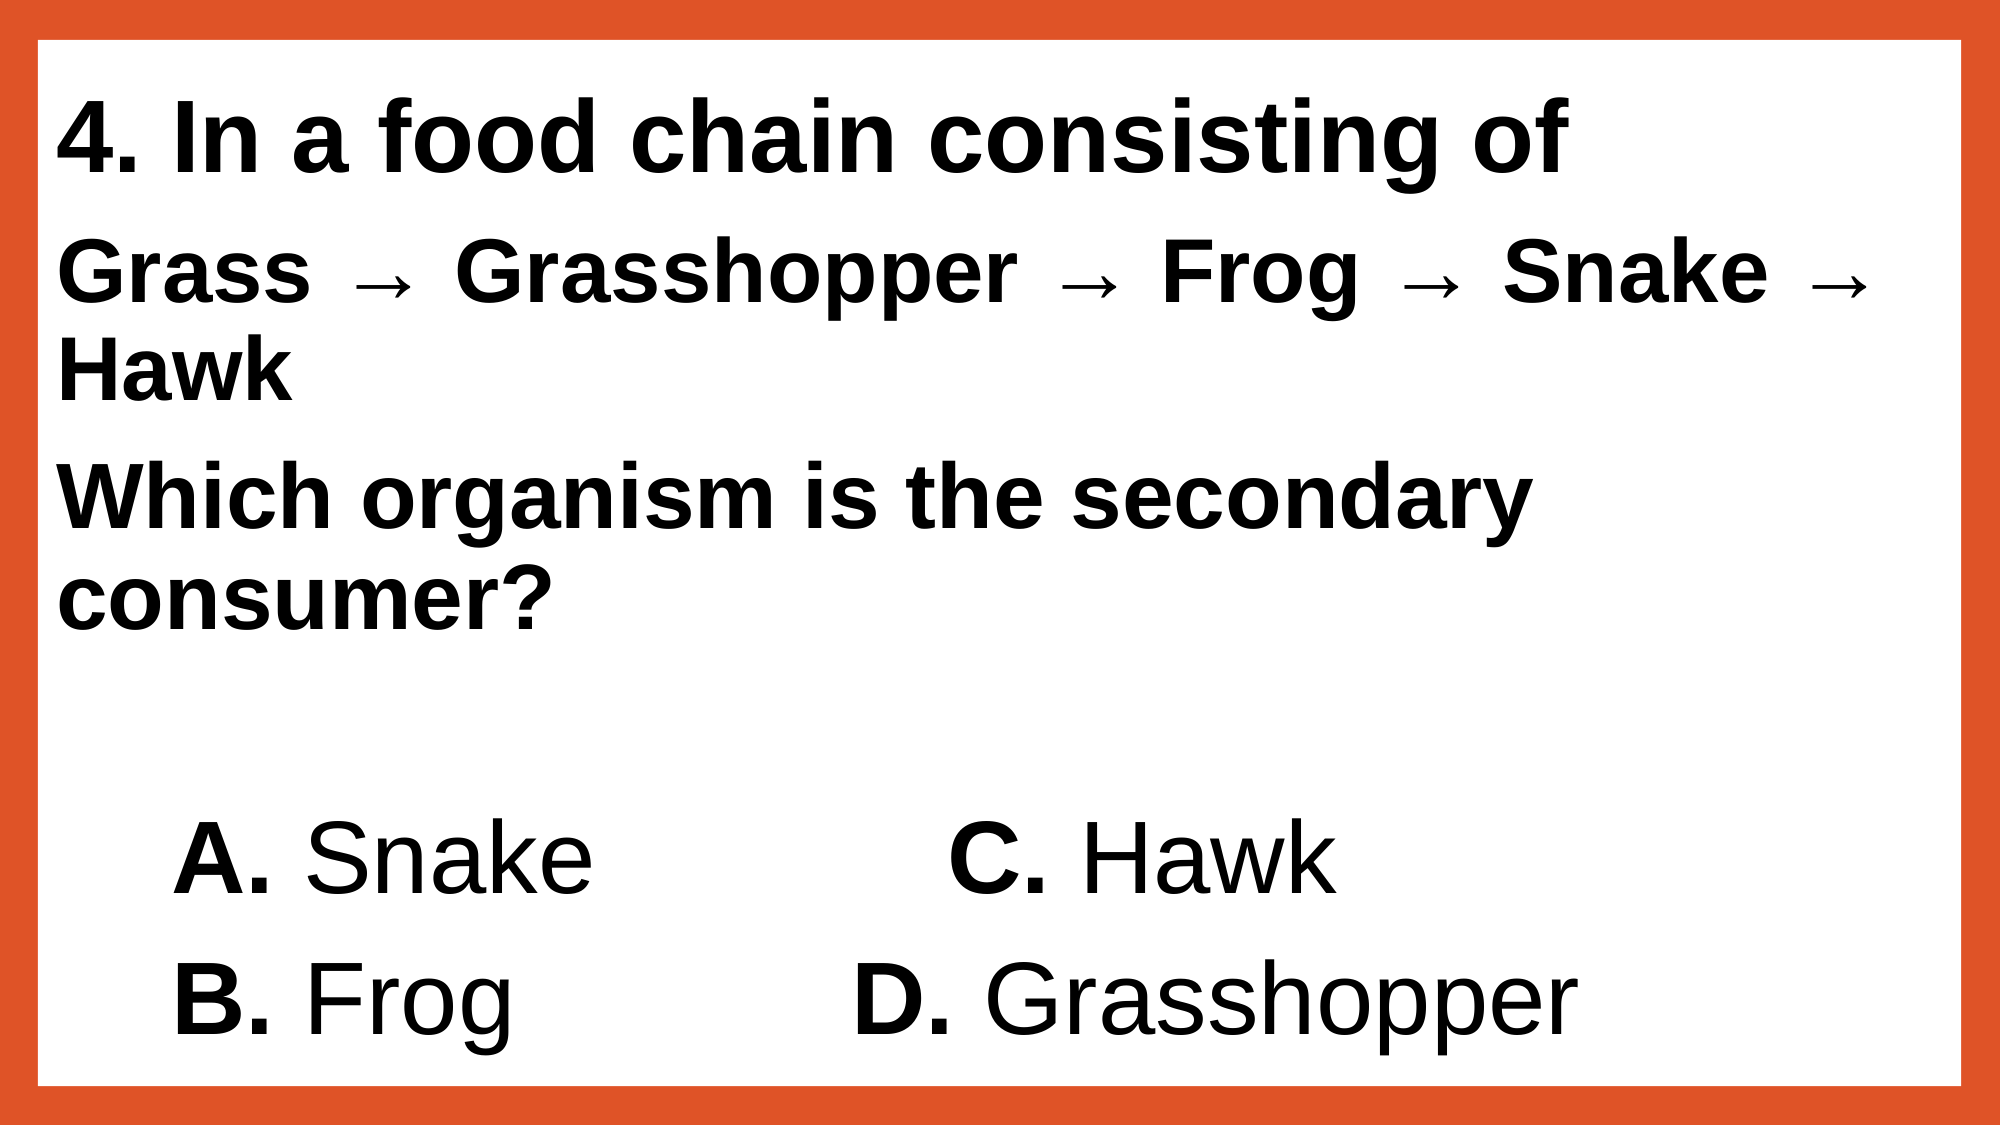

4. In a food chain consisting of
Grass → Grasshopper → Frog → Snake → Hawk
Which organism is the secondary consumer?

    A. Snake   				C. Hawk
    B. Frog				       D. Grasshopper